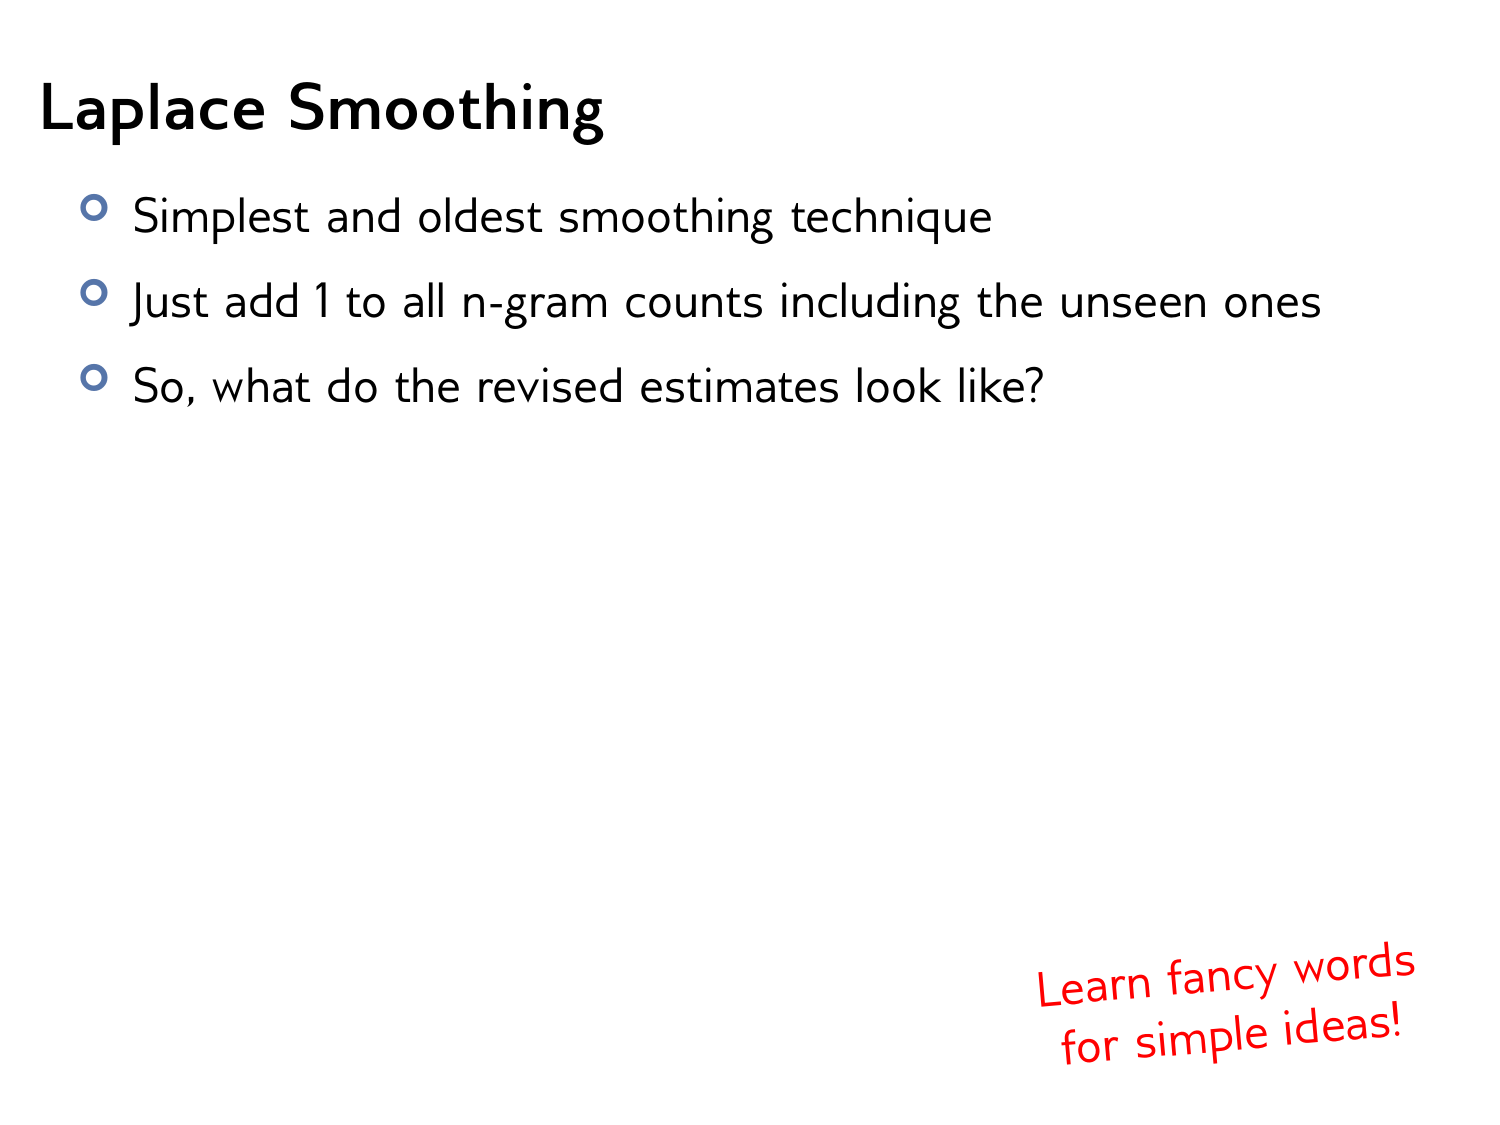

# Laplace Smoothing
Simplest and oldest smoothing technique
Just add 1 to all n-gram counts including the unseen ones
So, what do the revised estimates look like?
Learn fancy words for simple ideas!